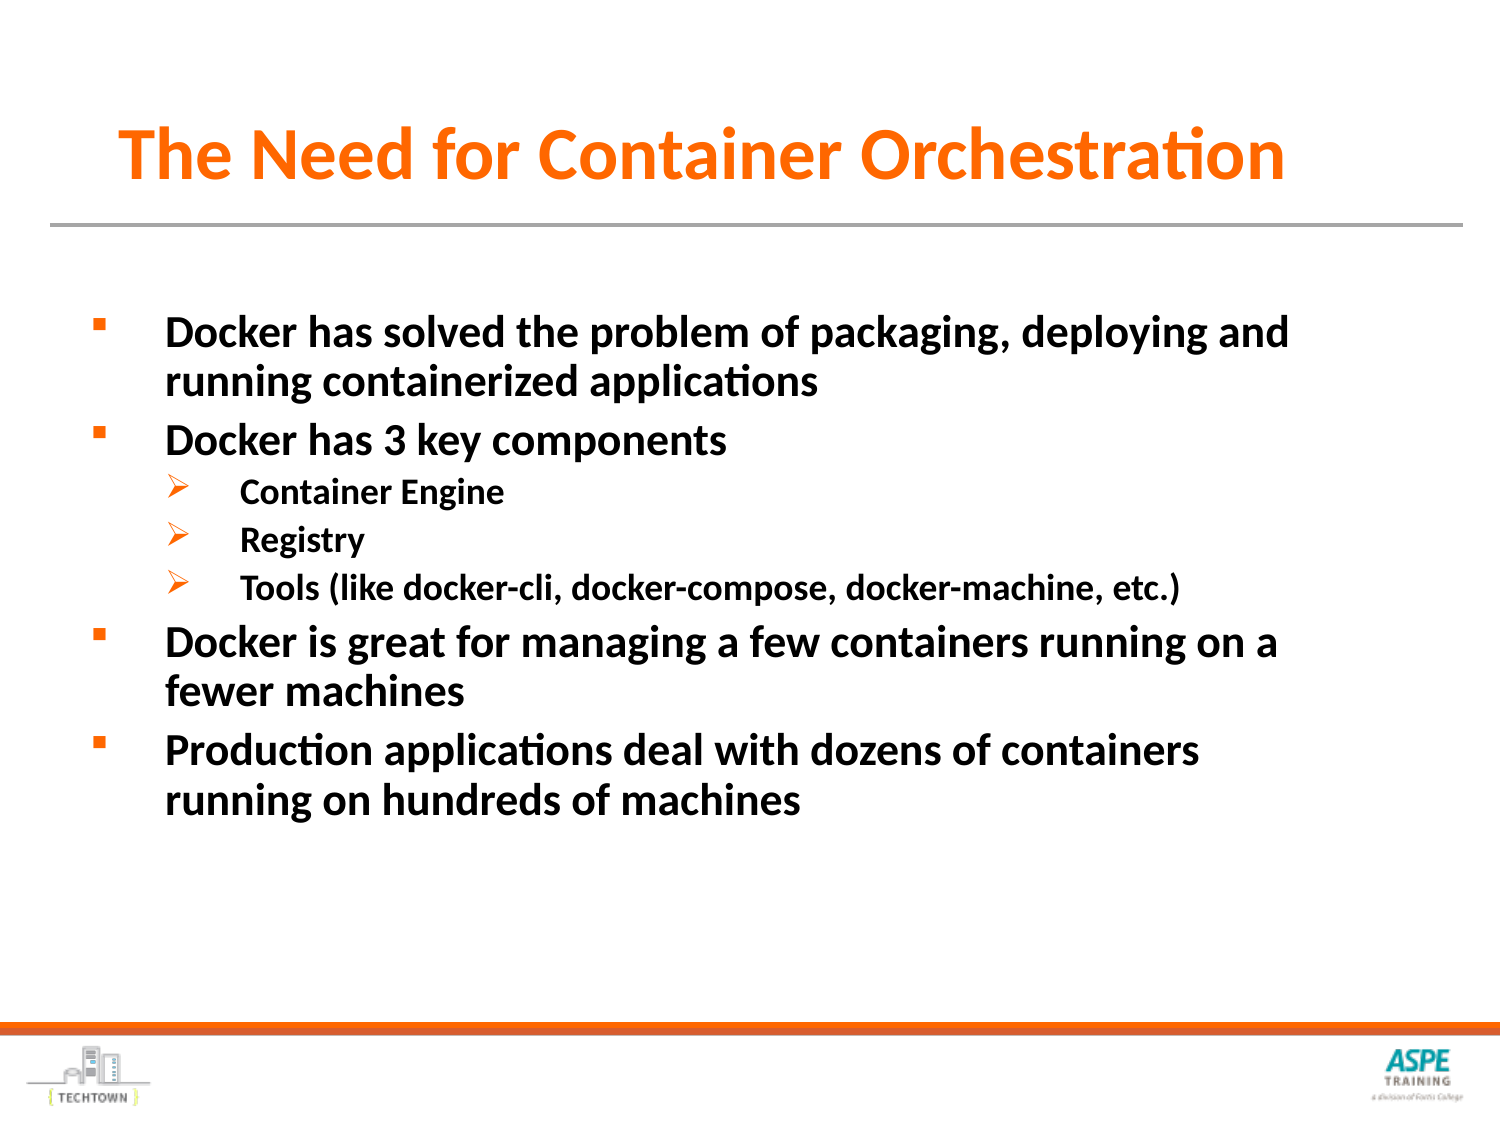

# The Need for Container Orchestration
Docker has solved the problem of packaging, deploying and running containerized applications
Docker has 3 key components
Container Engine
Registry
Tools (like docker-cli, docker-compose, docker-machine, etc.)
Docker is great for managing a few containers running on a fewer machines
Production applications deal with dozens of containers running on hundreds of machines